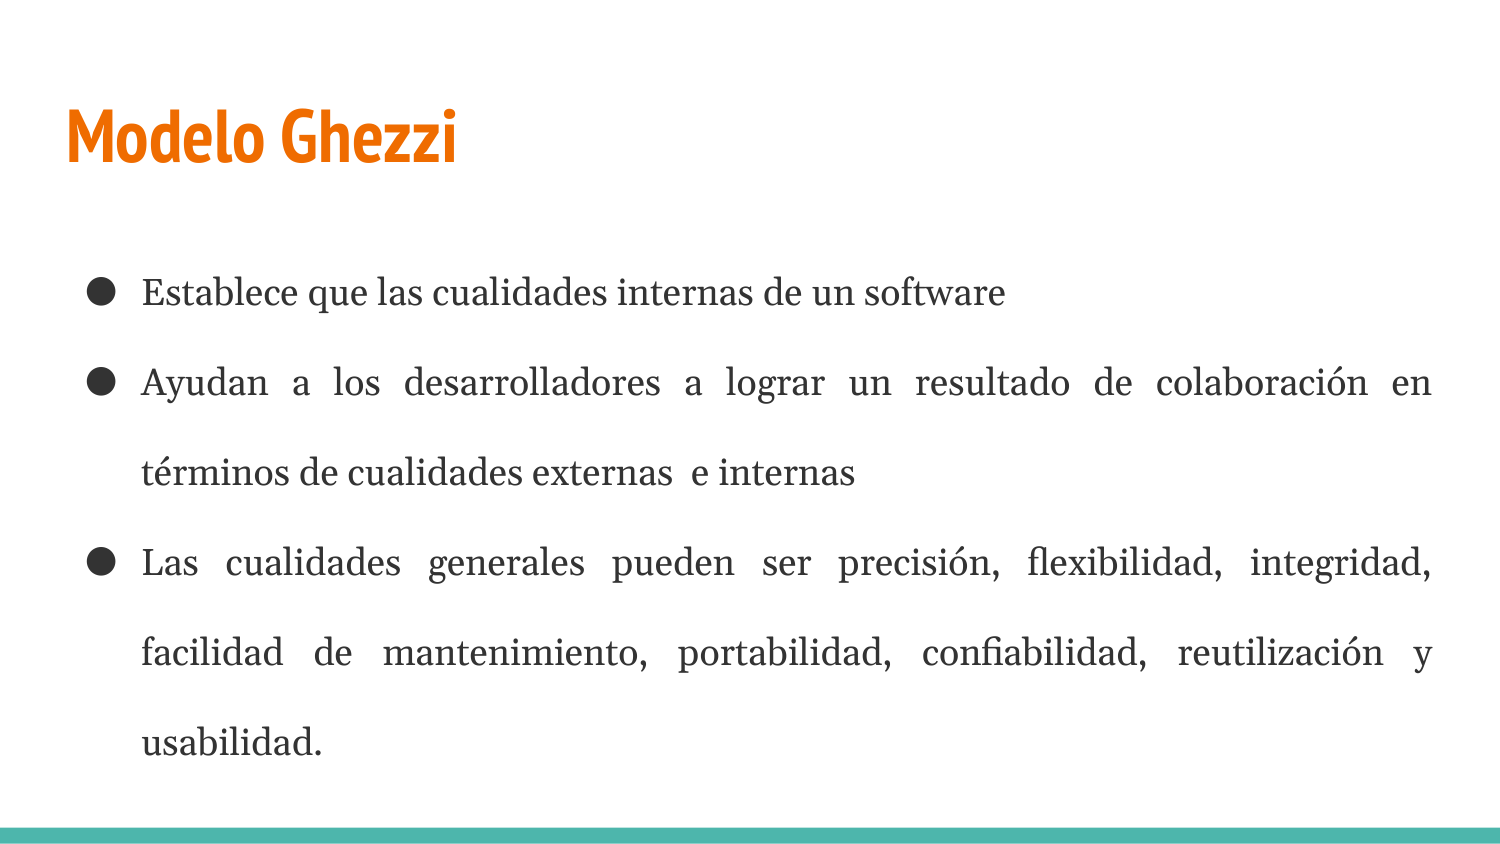

# Modelo Ghezzi
Establece que las cualidades internas de un software
Ayudan a los desarrolladores a lograr un resultado de colaboración en términos de cualidades externas  e internas
Las cualidades generales pueden ser precisión, flexibilidad, integridad, facilidad de mantenimiento, portabilidad, confiabilidad, reutilización y usabilidad.